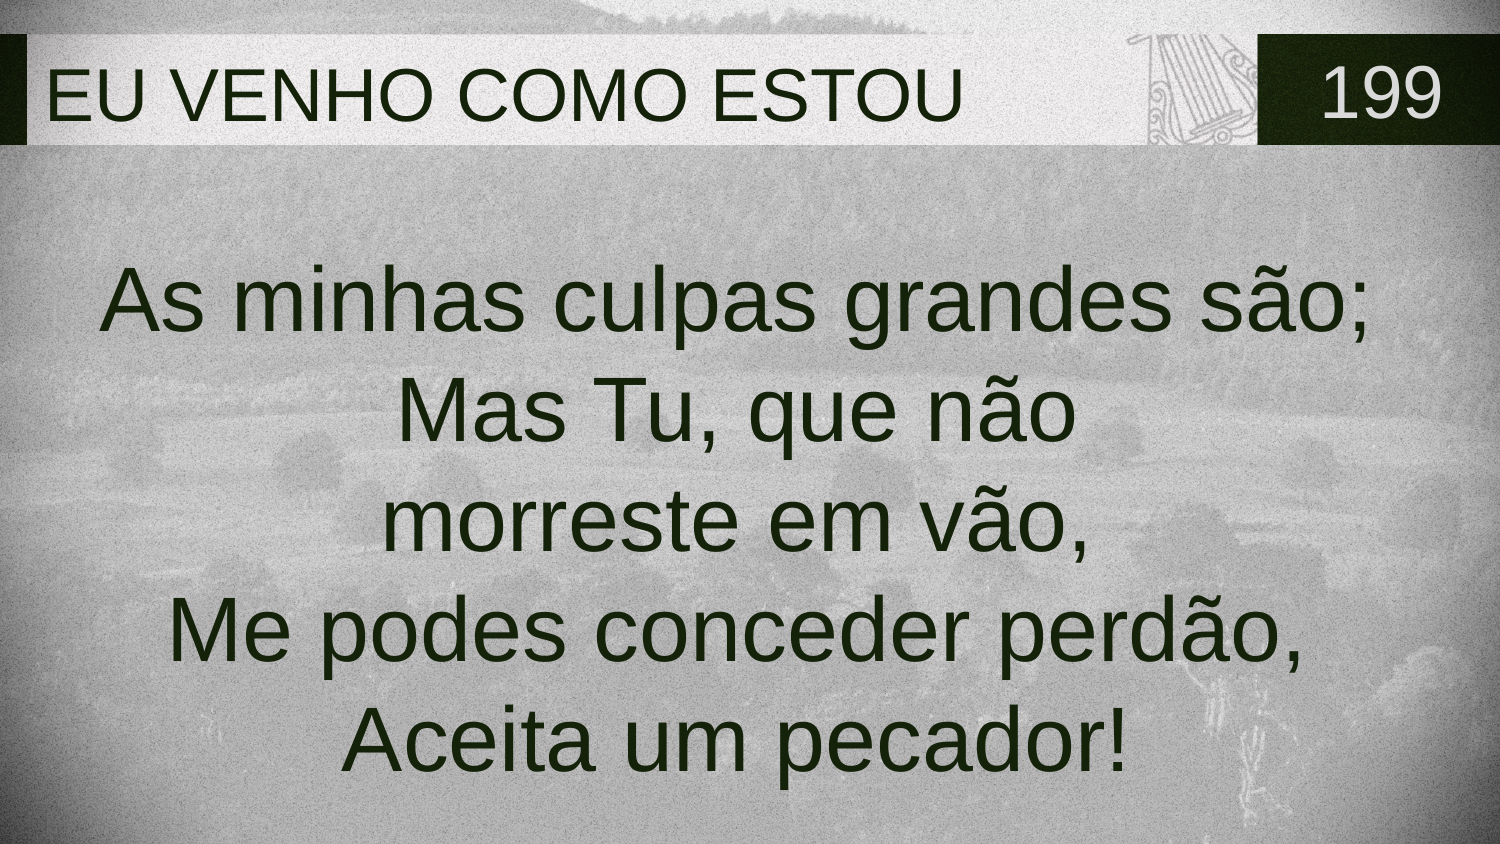

# EU VENHO COMO ESTOU
199
As minhas culpas grandes são;
Mas Tu, que não
morreste em vão,
Me podes conceder perdão,
Aceita um pecador!